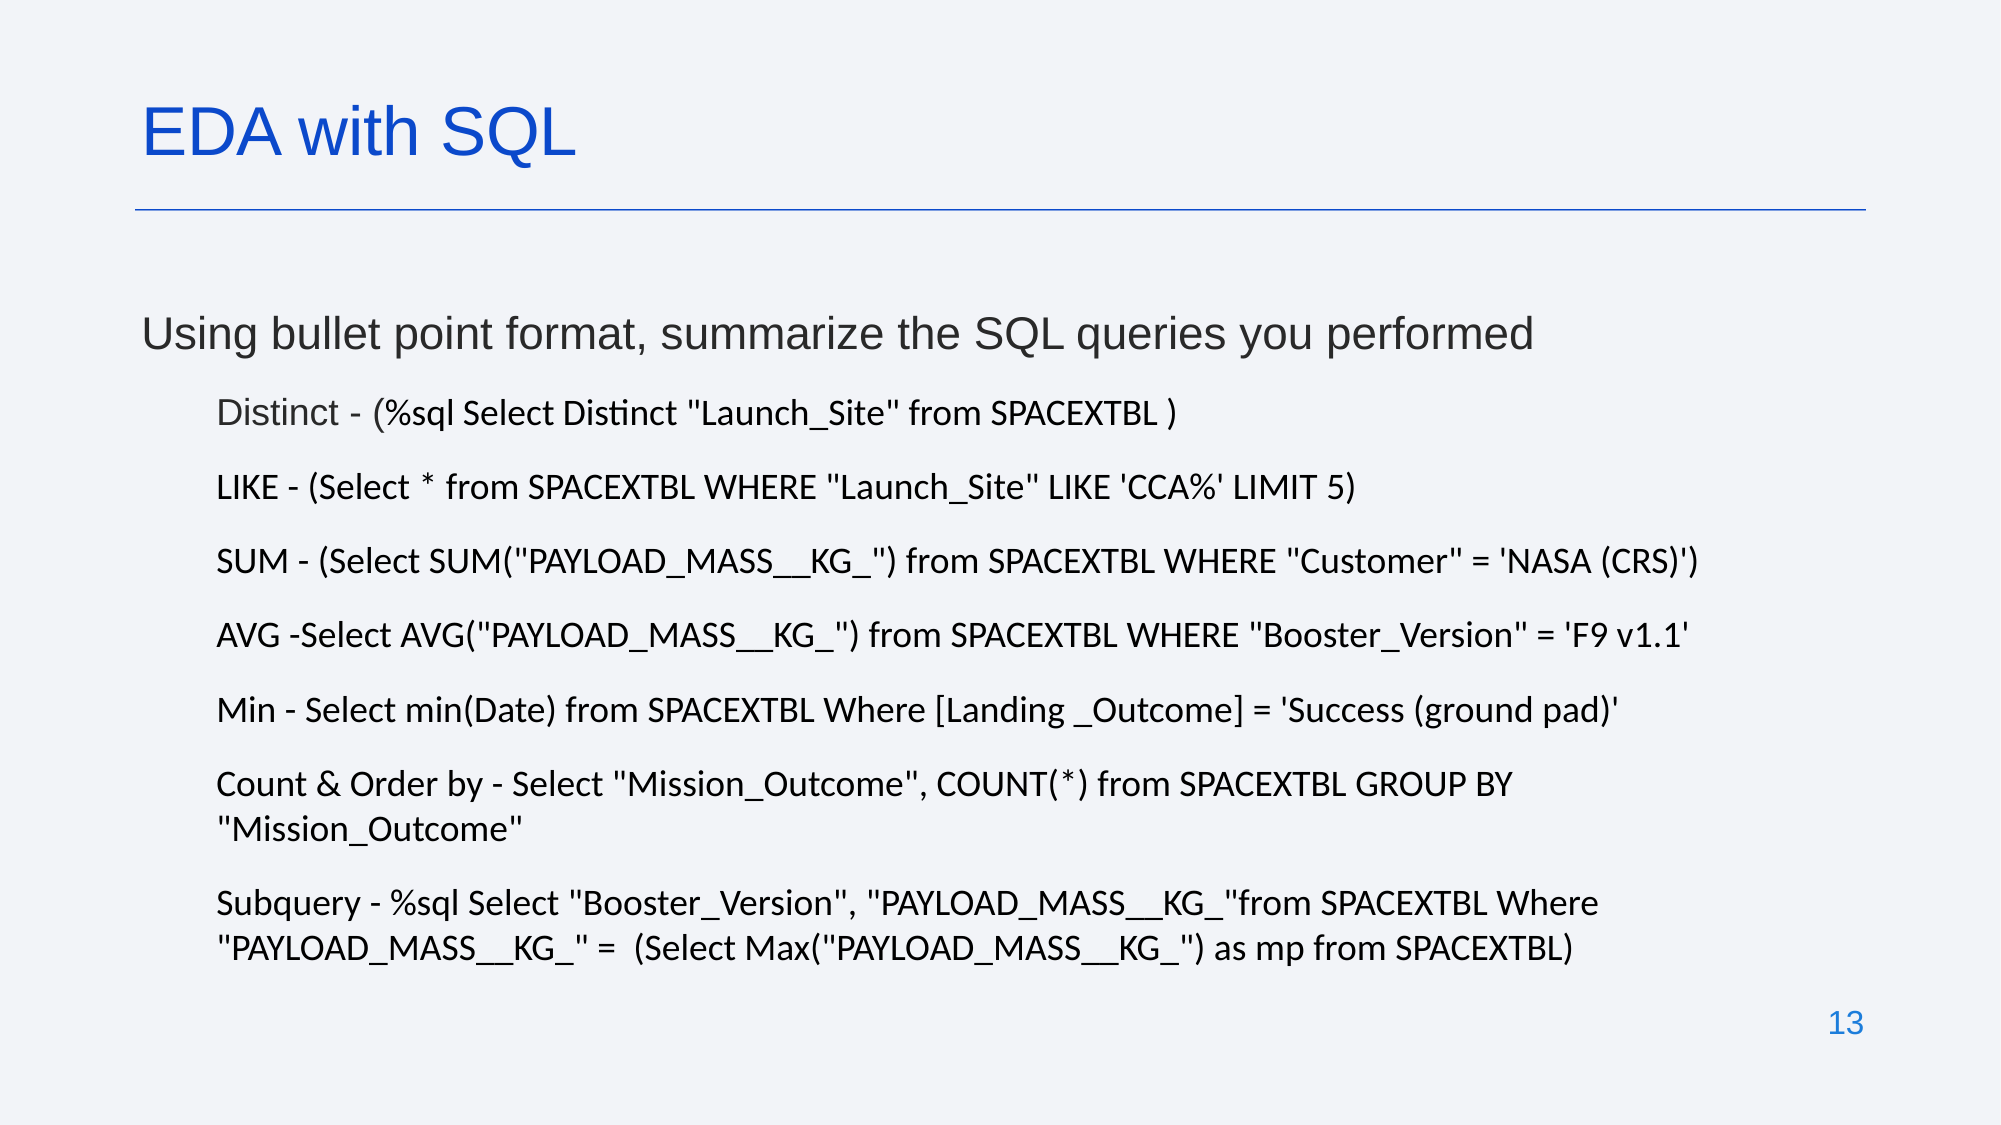

EDA with SQL
Using bullet point format, summarize the SQL queries you performed
Distinct - (%sql Select Distinct "Launch_Site" from SPACEXTBL )
LIKE - (Select * from SPACEXTBL WHERE "Launch_Site" LIKE 'CCA%' LIMIT 5)
SUM - (Select SUM("PAYLOAD_MASS__KG_") from SPACEXTBL WHERE "Customer" = 'NASA (CRS)')
AVG -Select AVG("PAYLOAD_MASS__KG_") from SPACEXTBL WHERE "Booster_Version" = 'F9 v1.1'
Min - Select min(Date) from SPACEXTBL Where [Landing _Outcome] = 'Success (ground pad)'
Count & Order by - Select "Mission_Outcome", COUNT(*) from SPACEXTBL GROUP BY "Mission_Outcome"
Subquery - %sql Select "Booster_Version", "PAYLOAD_MASS__KG_"from SPACEXTBL Where "PAYLOAD_MASS__KG_" =  (Select Max("PAYLOAD_MASS__KG_") as mp from SPACEXTBL)

13